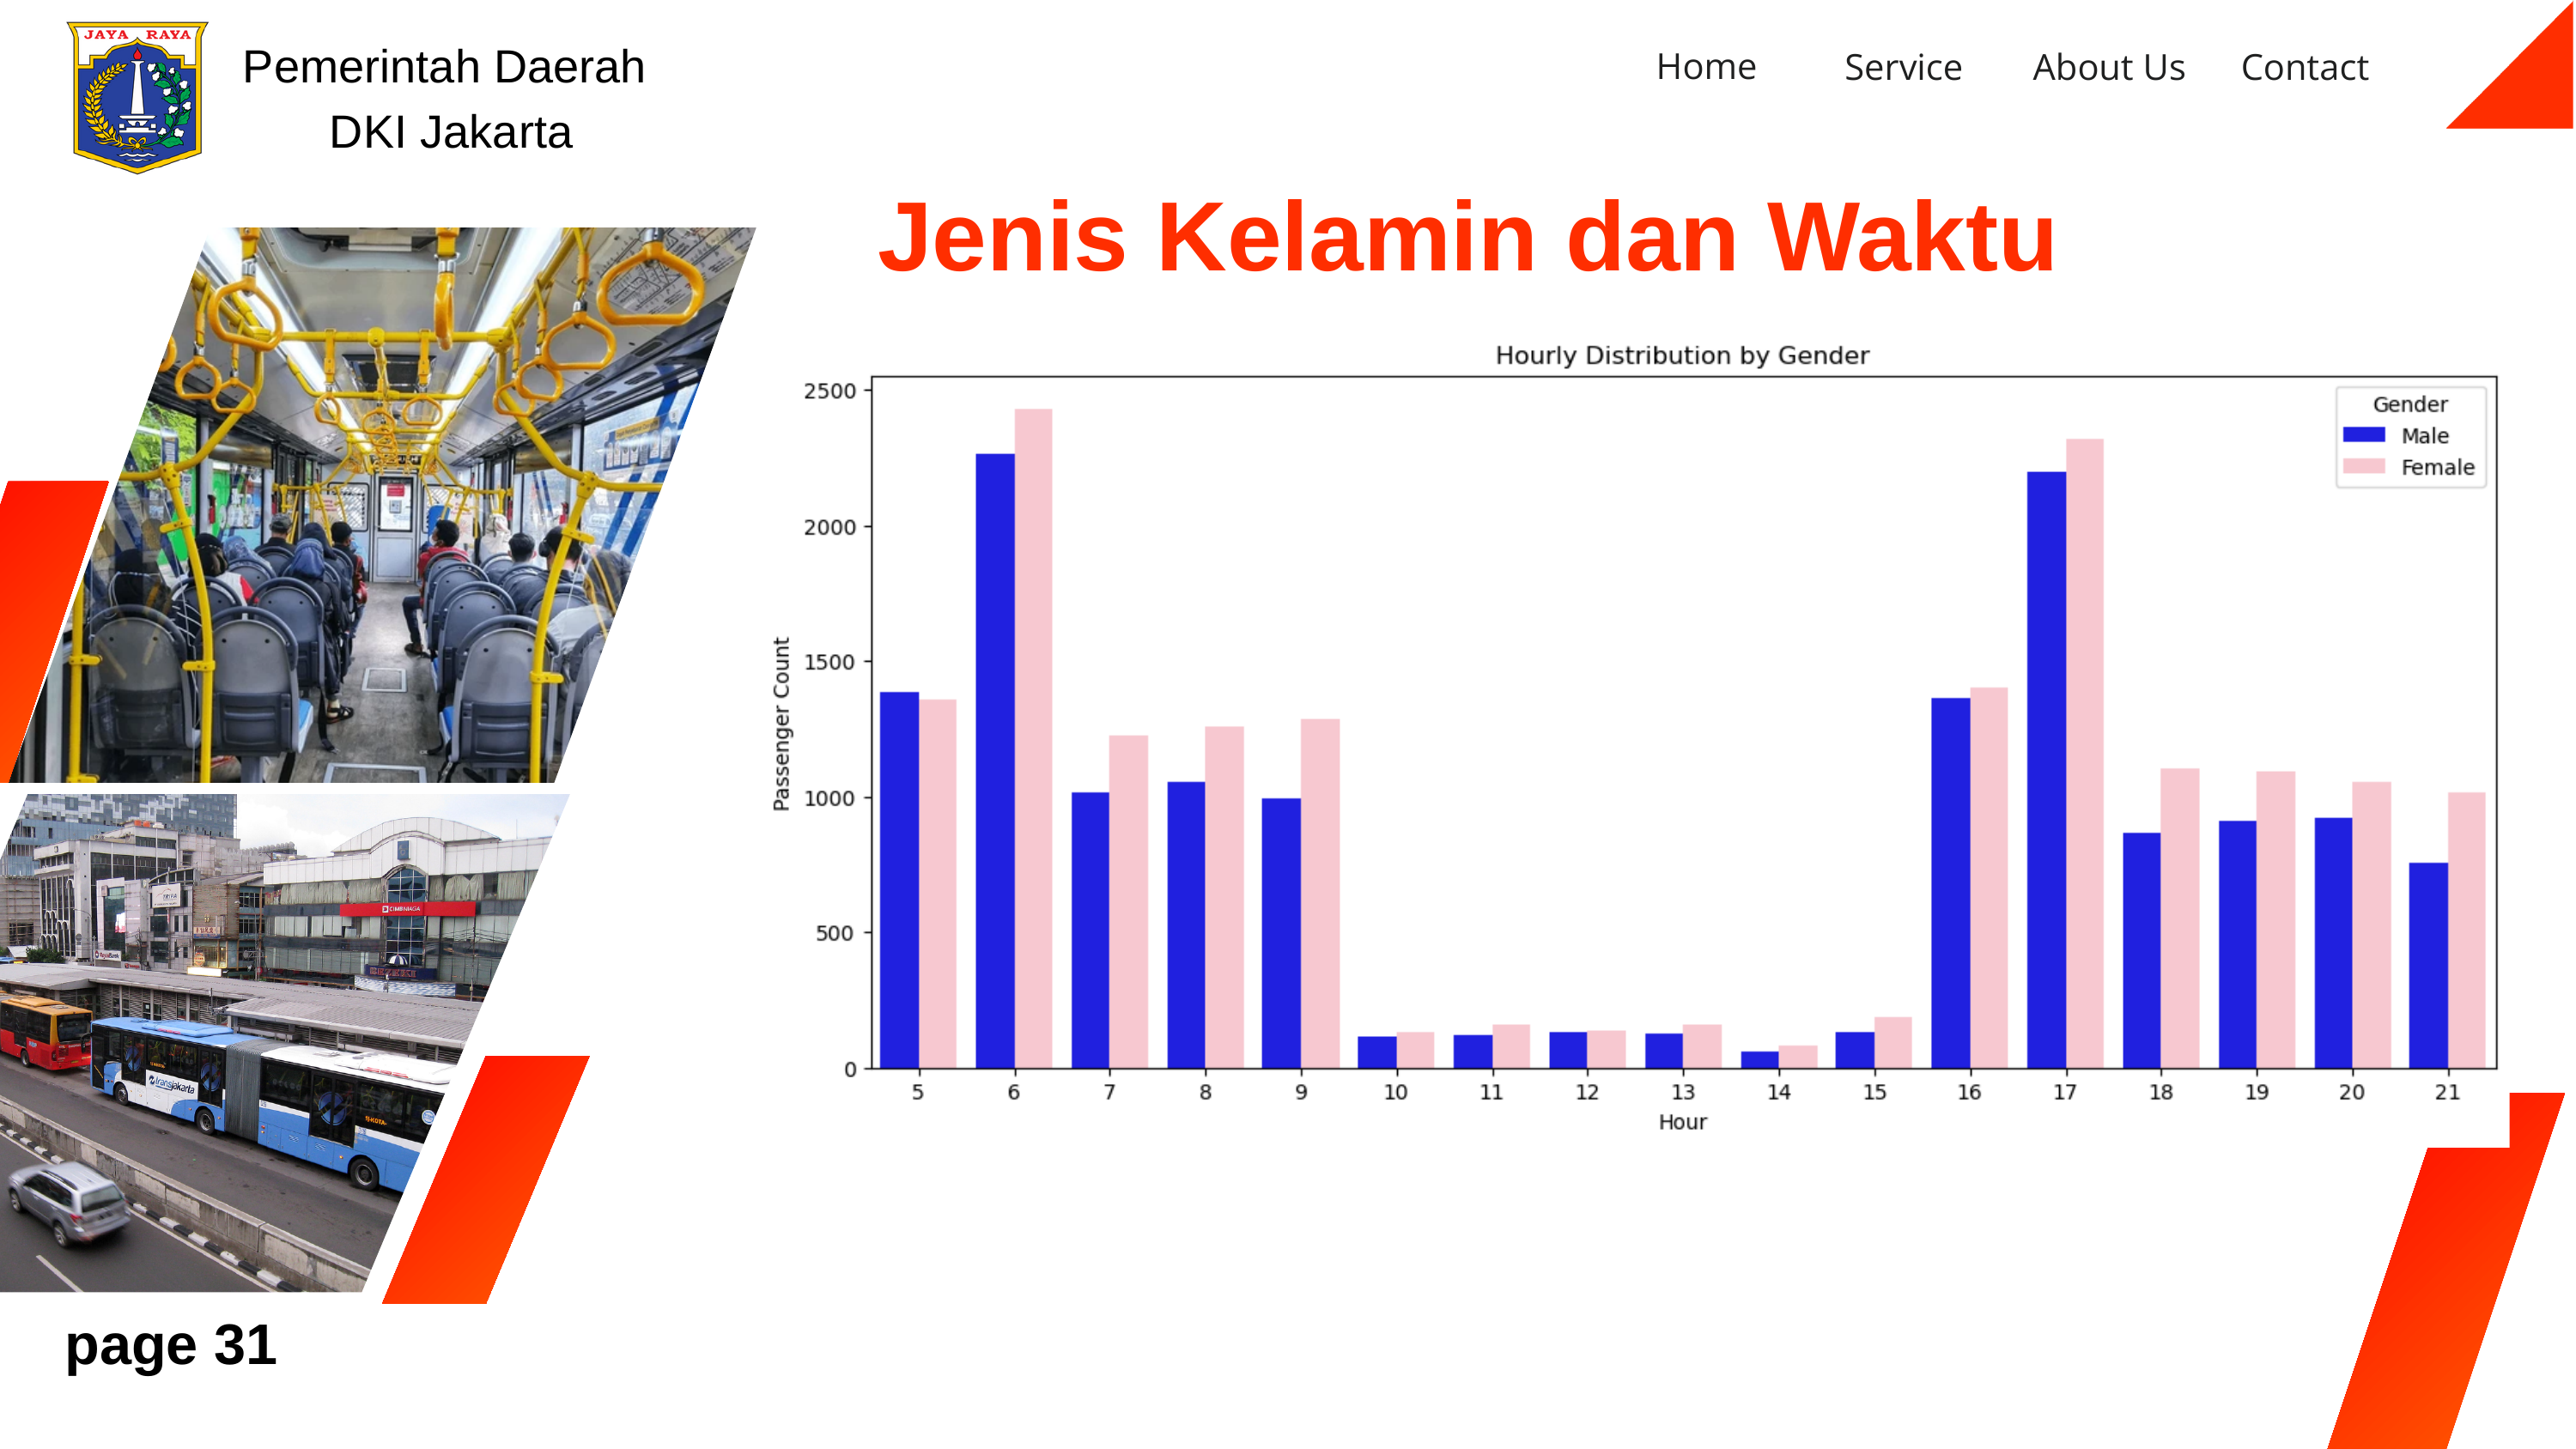

Pemerintah Daerah
DKI Jakarta
Home
Service
About Us
Contact
Jenis Kelamin dan Waktu

page 31